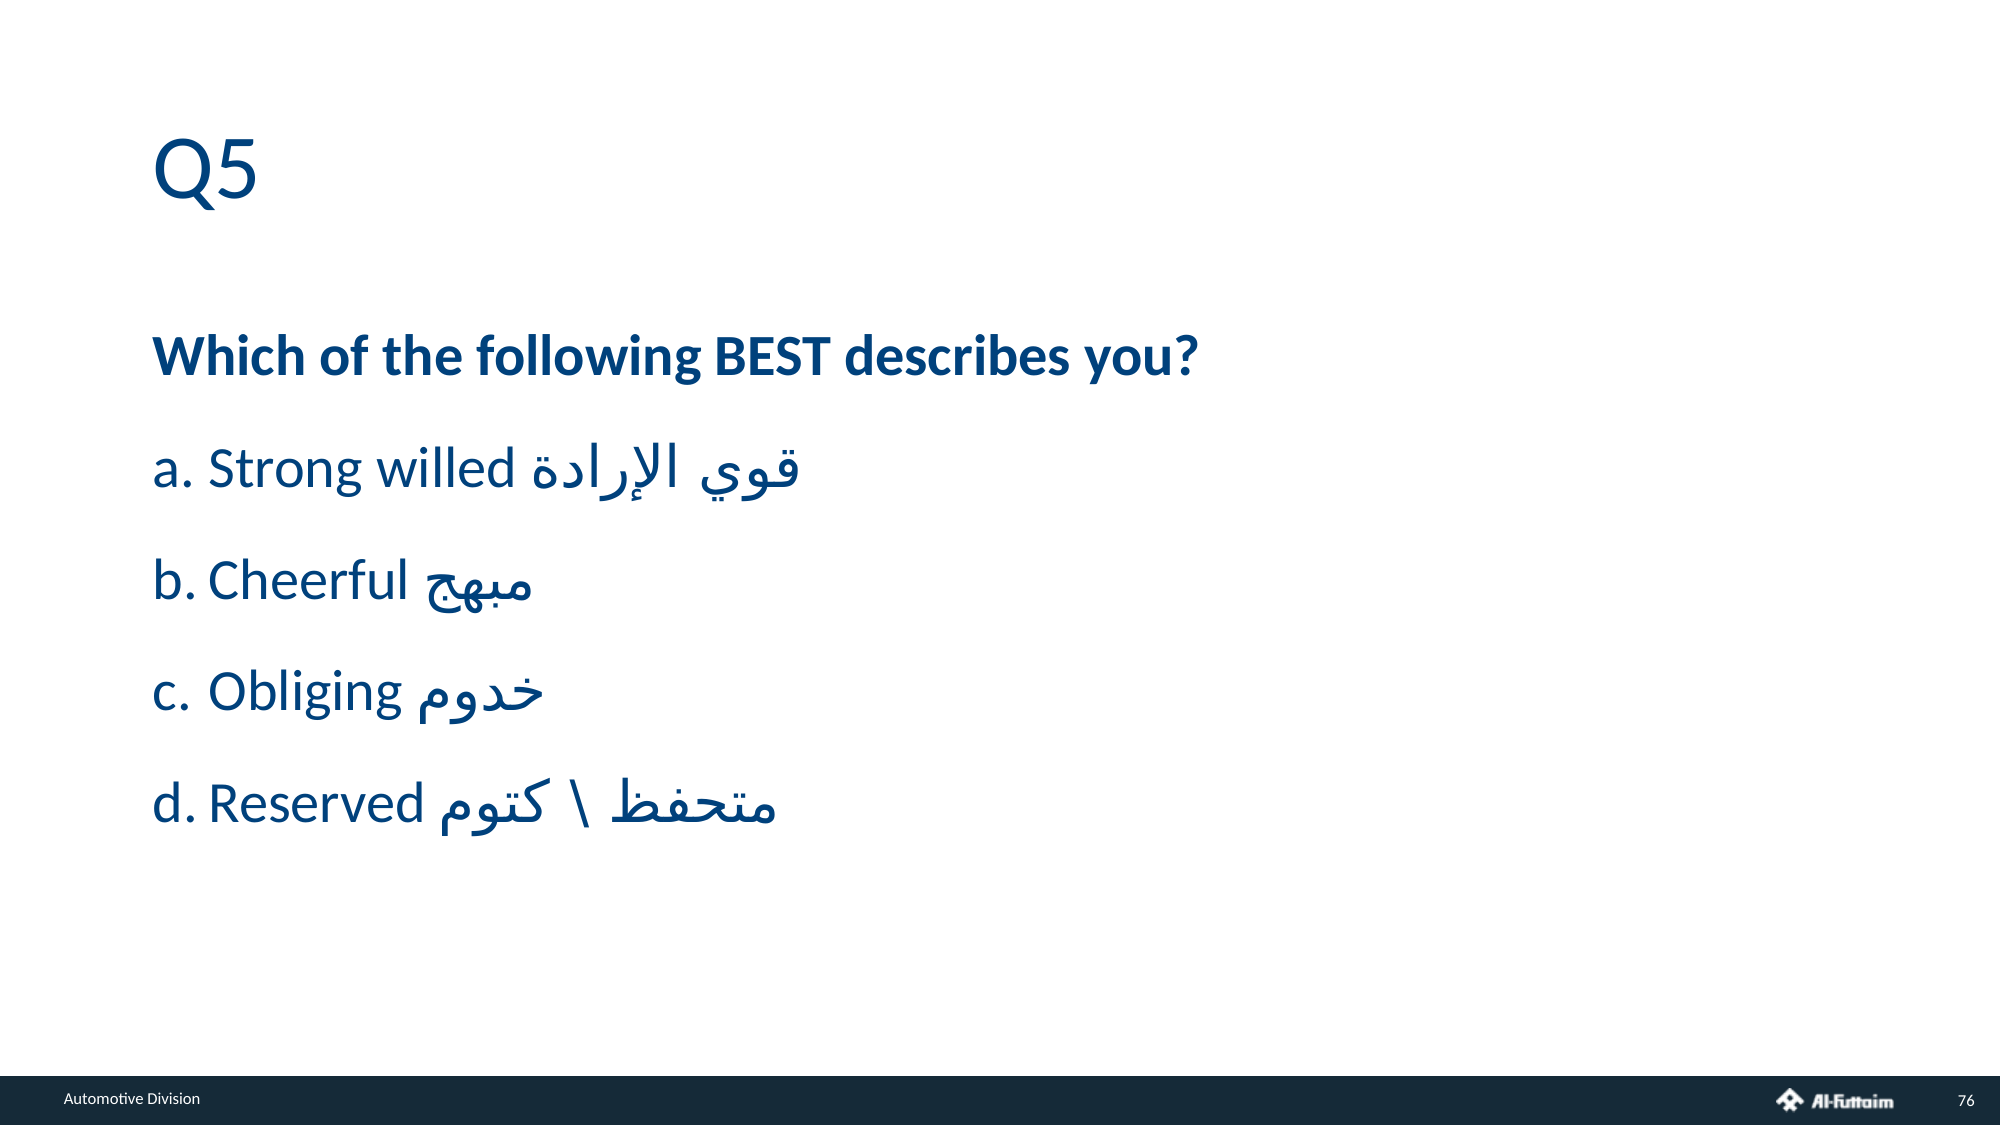

# Q5
Which of the following BEST describes you?
Strong willed قوي الإرادة
Cheerful مبهج
Obliging خدوم
Reserved متحفظ \ كتوم